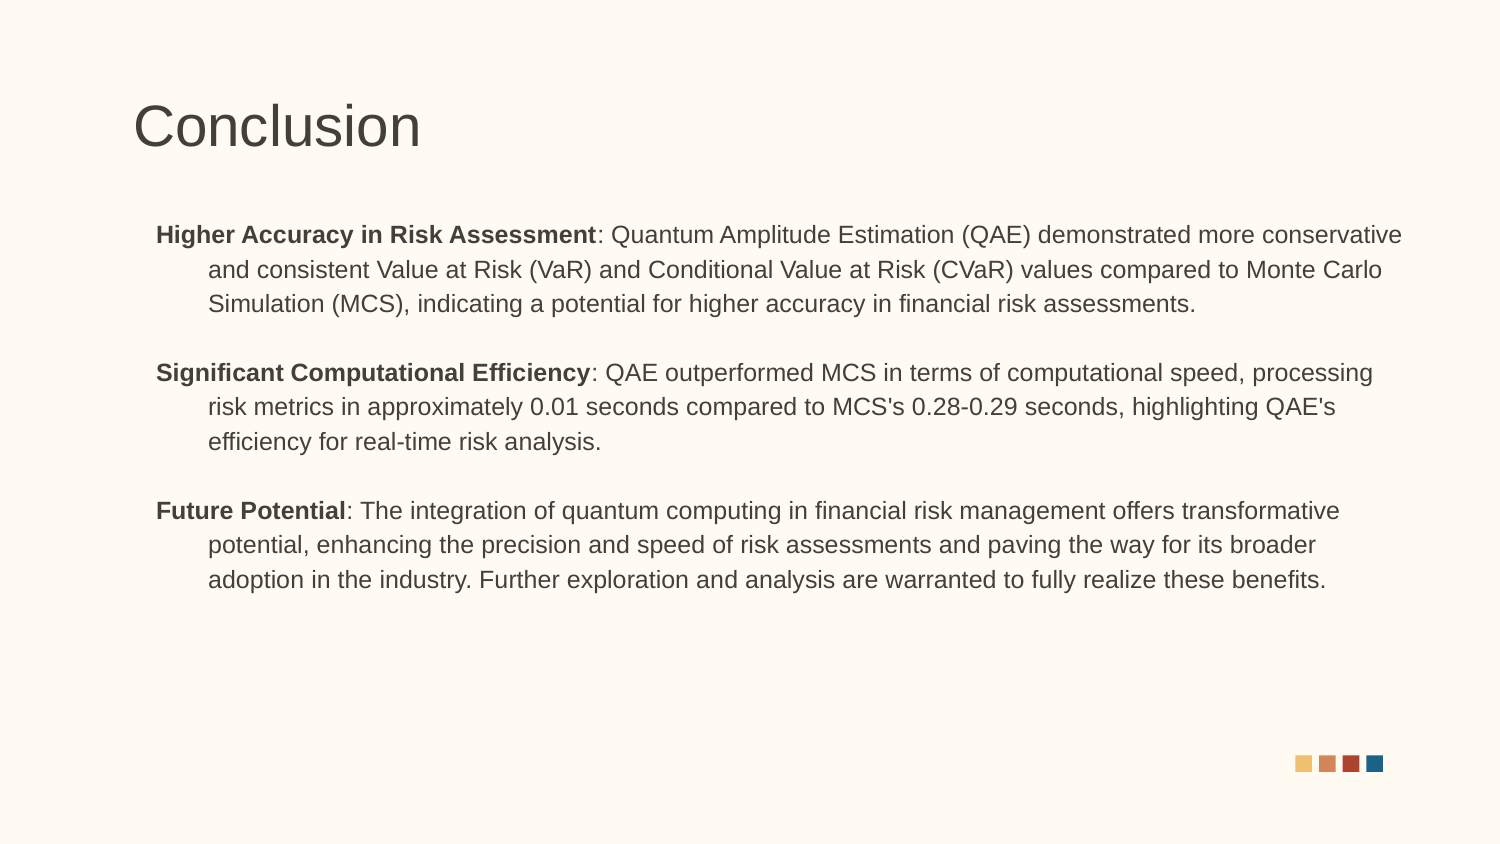

# Conclusion
Higher Accuracy in Risk Assessment: Quantum Amplitude Estimation (QAE) demonstrated more conservative and consistent Value at Risk (VaR) and Conditional Value at Risk (CVaR) values compared to Monte Carlo Simulation (MCS), indicating a potential for higher accuracy in financial risk assessments.

Significant Computational Efficiency: QAE outperformed MCS in terms of computational speed, processing risk metrics in approximately 0.01 seconds compared to MCS's 0.28-0.29 seconds, highlighting QAE's efficiency for real-time risk analysis.

Future Potential: The integration of quantum computing in financial risk management offers transformative potential, enhancing the precision and speed of risk assessments and paving the way for its broader adoption in the industry. Further exploration and analysis are warranted to fully realize these benefits.